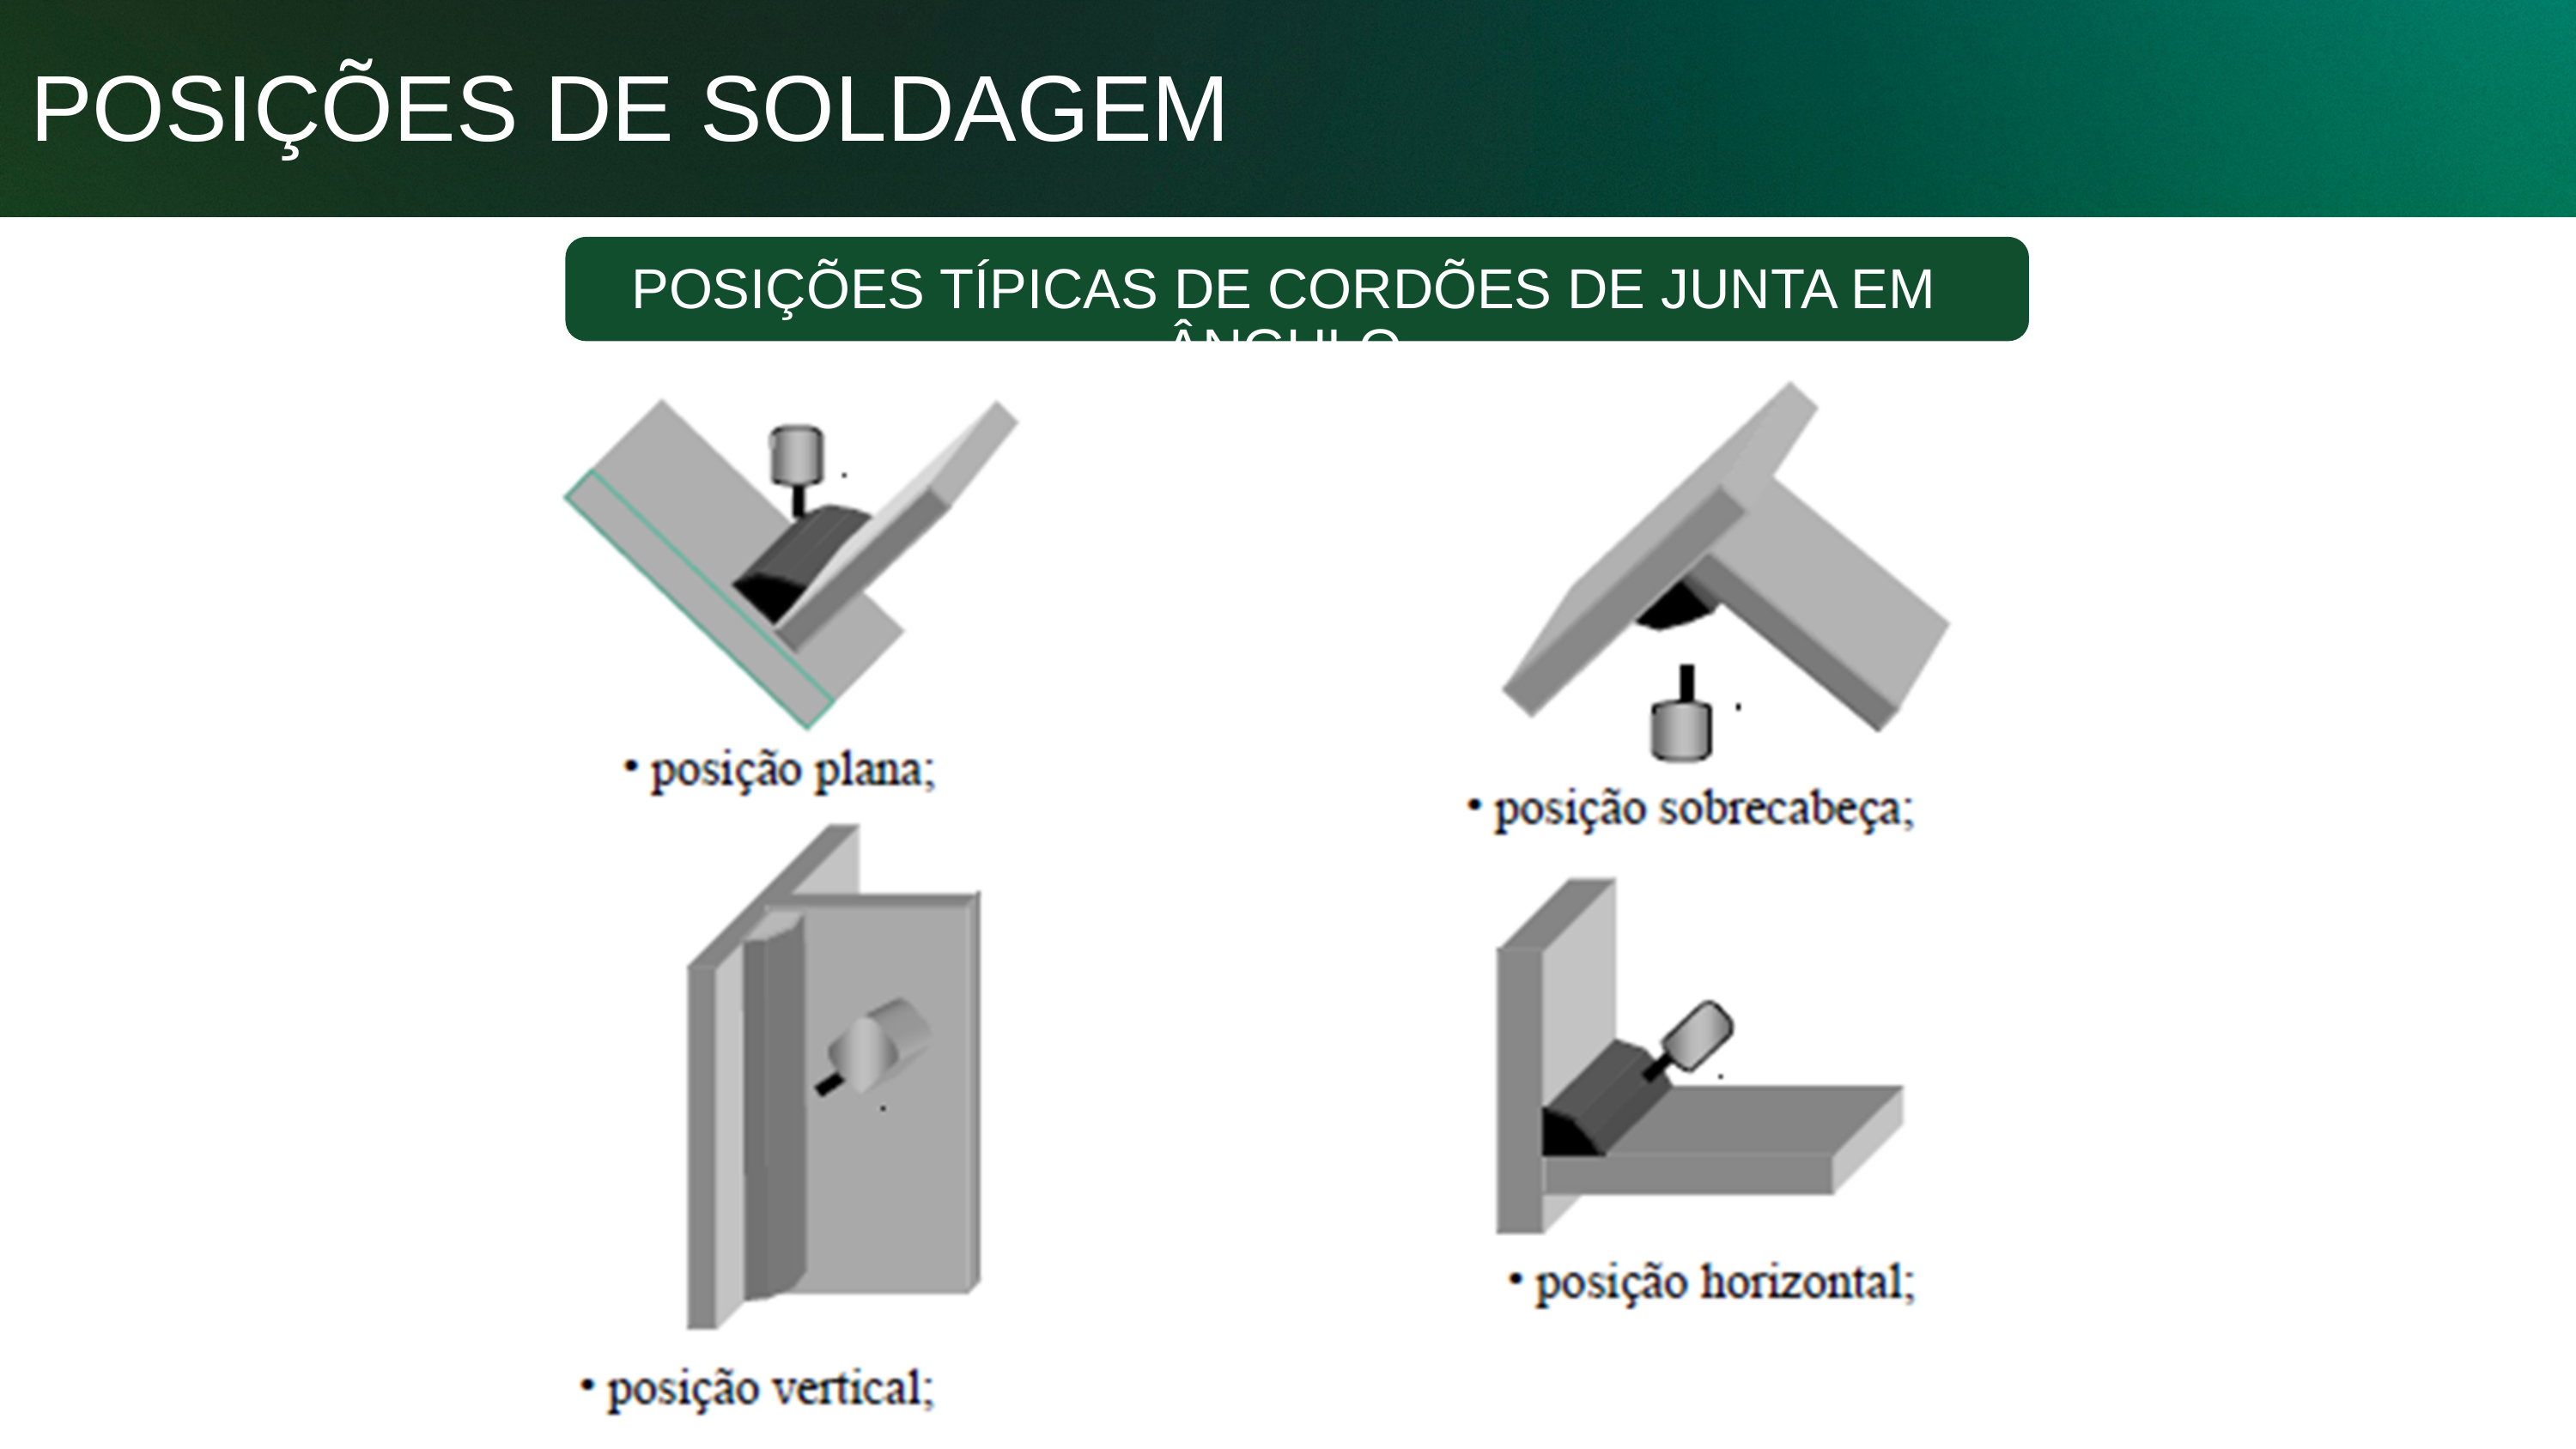

POSIÇÕES DE SOLDAGEM

POSIÇÕES TÍPICAS DE CORDÕES DE JUNTA EM ÂNGULO